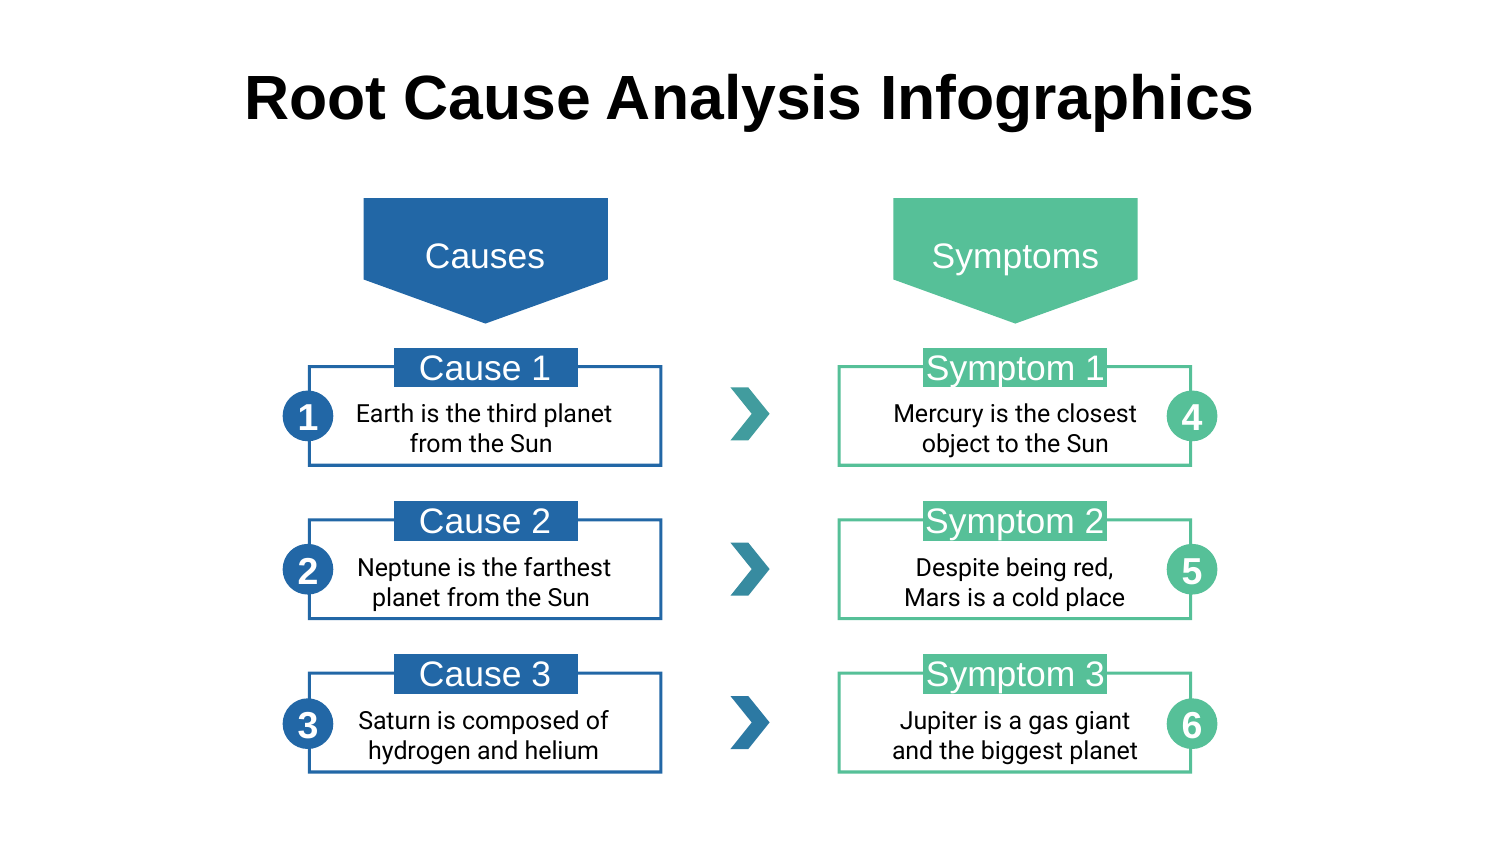

# Root Cause Analysis Infographics

Causes
Symptoms
Cause 1
Symptom 1

Earth is the third planet from the Sun
Mercury is the closest object to the Sun

1
4
Cause 2
Symptom 2

Neptune is the farthest planet from the Sun
Despite being red,
Mars is a cold place

2
5
Cause 3
Symptom 3

Saturn is composed of hydrogen and helium
Jupiter is a gas giant
and the biggest planet

3
6